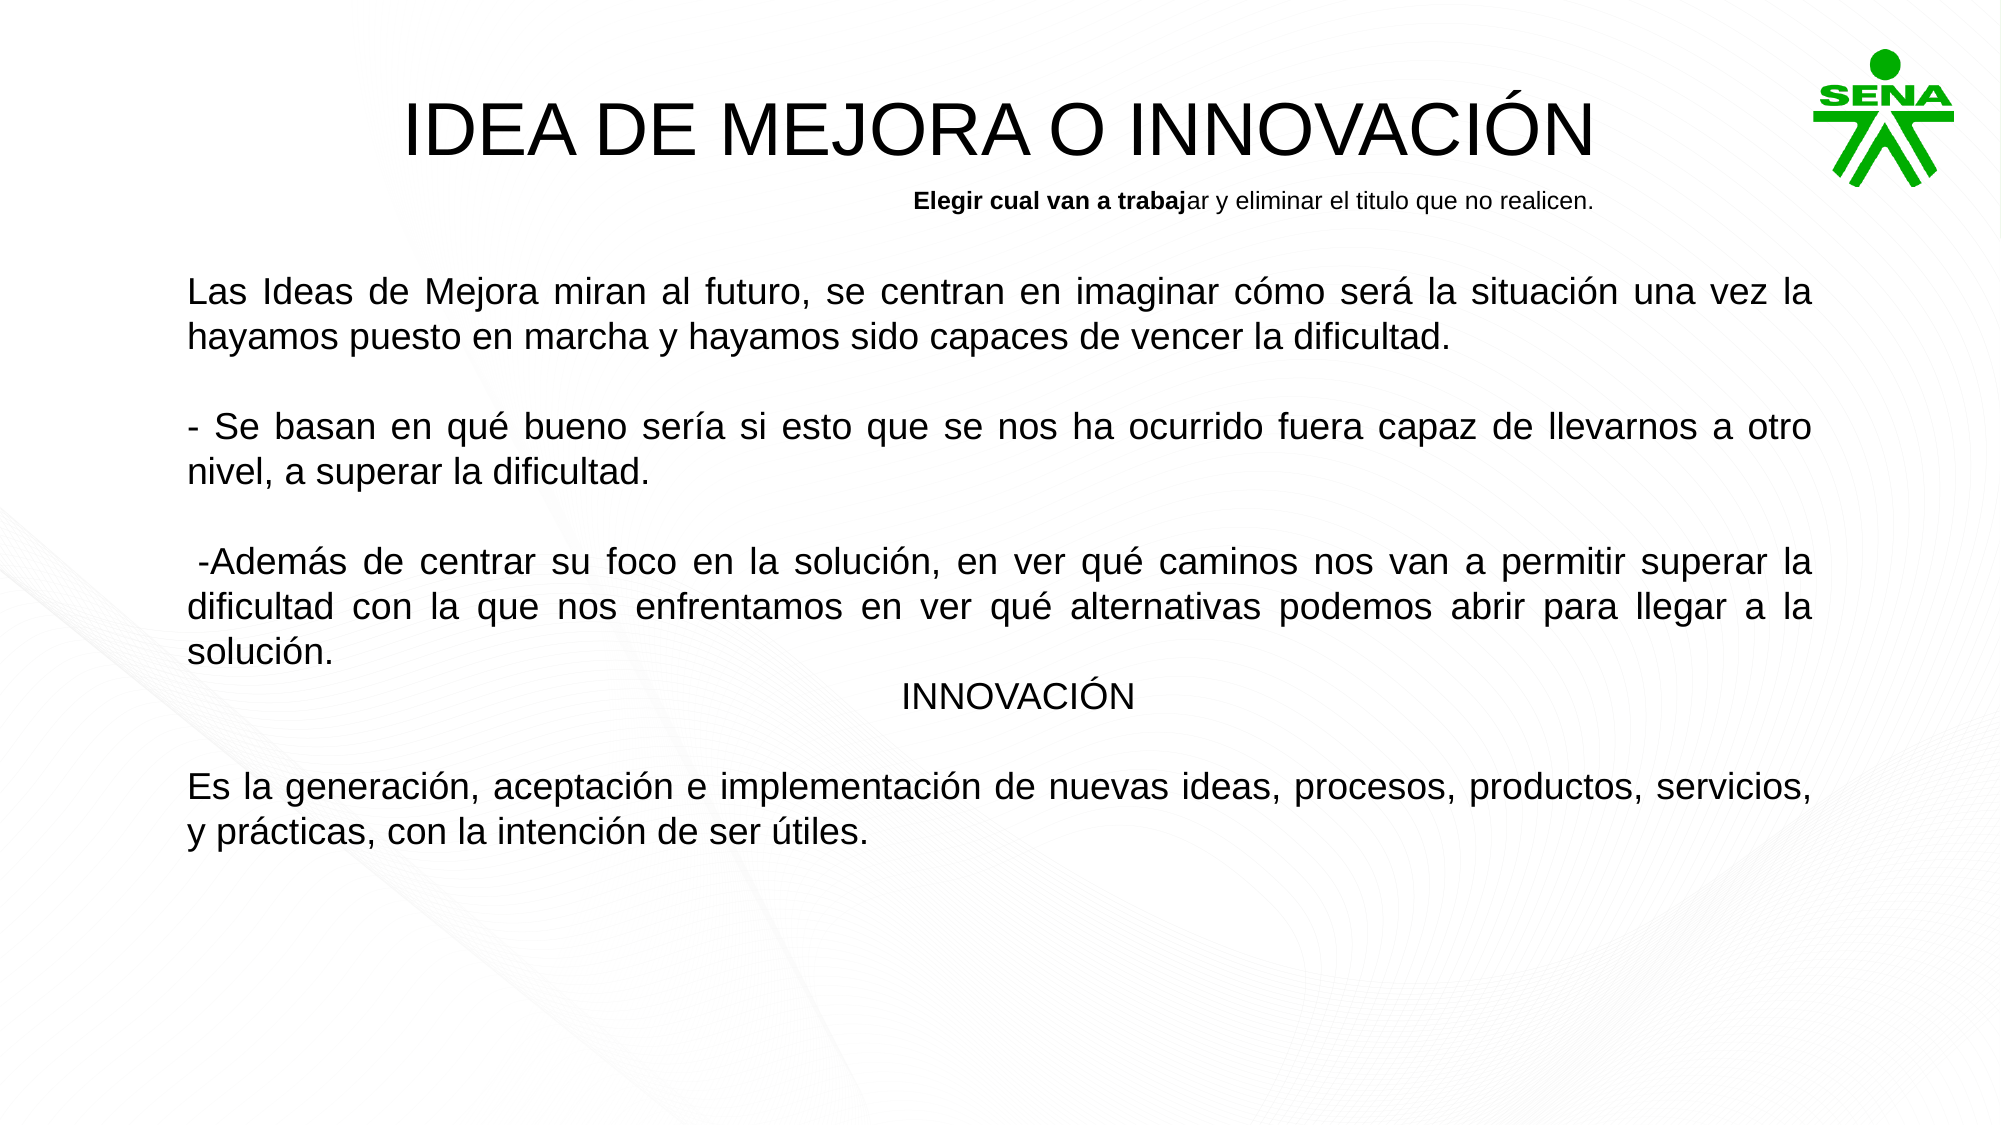

IDEA DE MEJORA O INNOVACIÓN

Elegir cual van a trabajar y eliminar el titulo que no realicen.
Las Ideas de Mejora miran al futuro, se centran en imaginar cómo será la situación una vez la hayamos puesto en marcha y hayamos sido capaces de vencer la dificultad.

- Se basan en qué bueno sería si esto que se nos ha ocurrido fuera capaz de llevarnos a otro nivel, a superar la dificultad.

 -Además de centrar su foco en la solución, en ver qué caminos nos van a permitir superar la dificultad con la que nos enfrentamos en ver qué alternativas podemos abrir para llegar a la solución.
                                                                    INNOVACIÓN

Es la generación, aceptación e implementación de nuevas ideas, procesos, productos, servicios, y prácticas, con la intención de ser útiles.